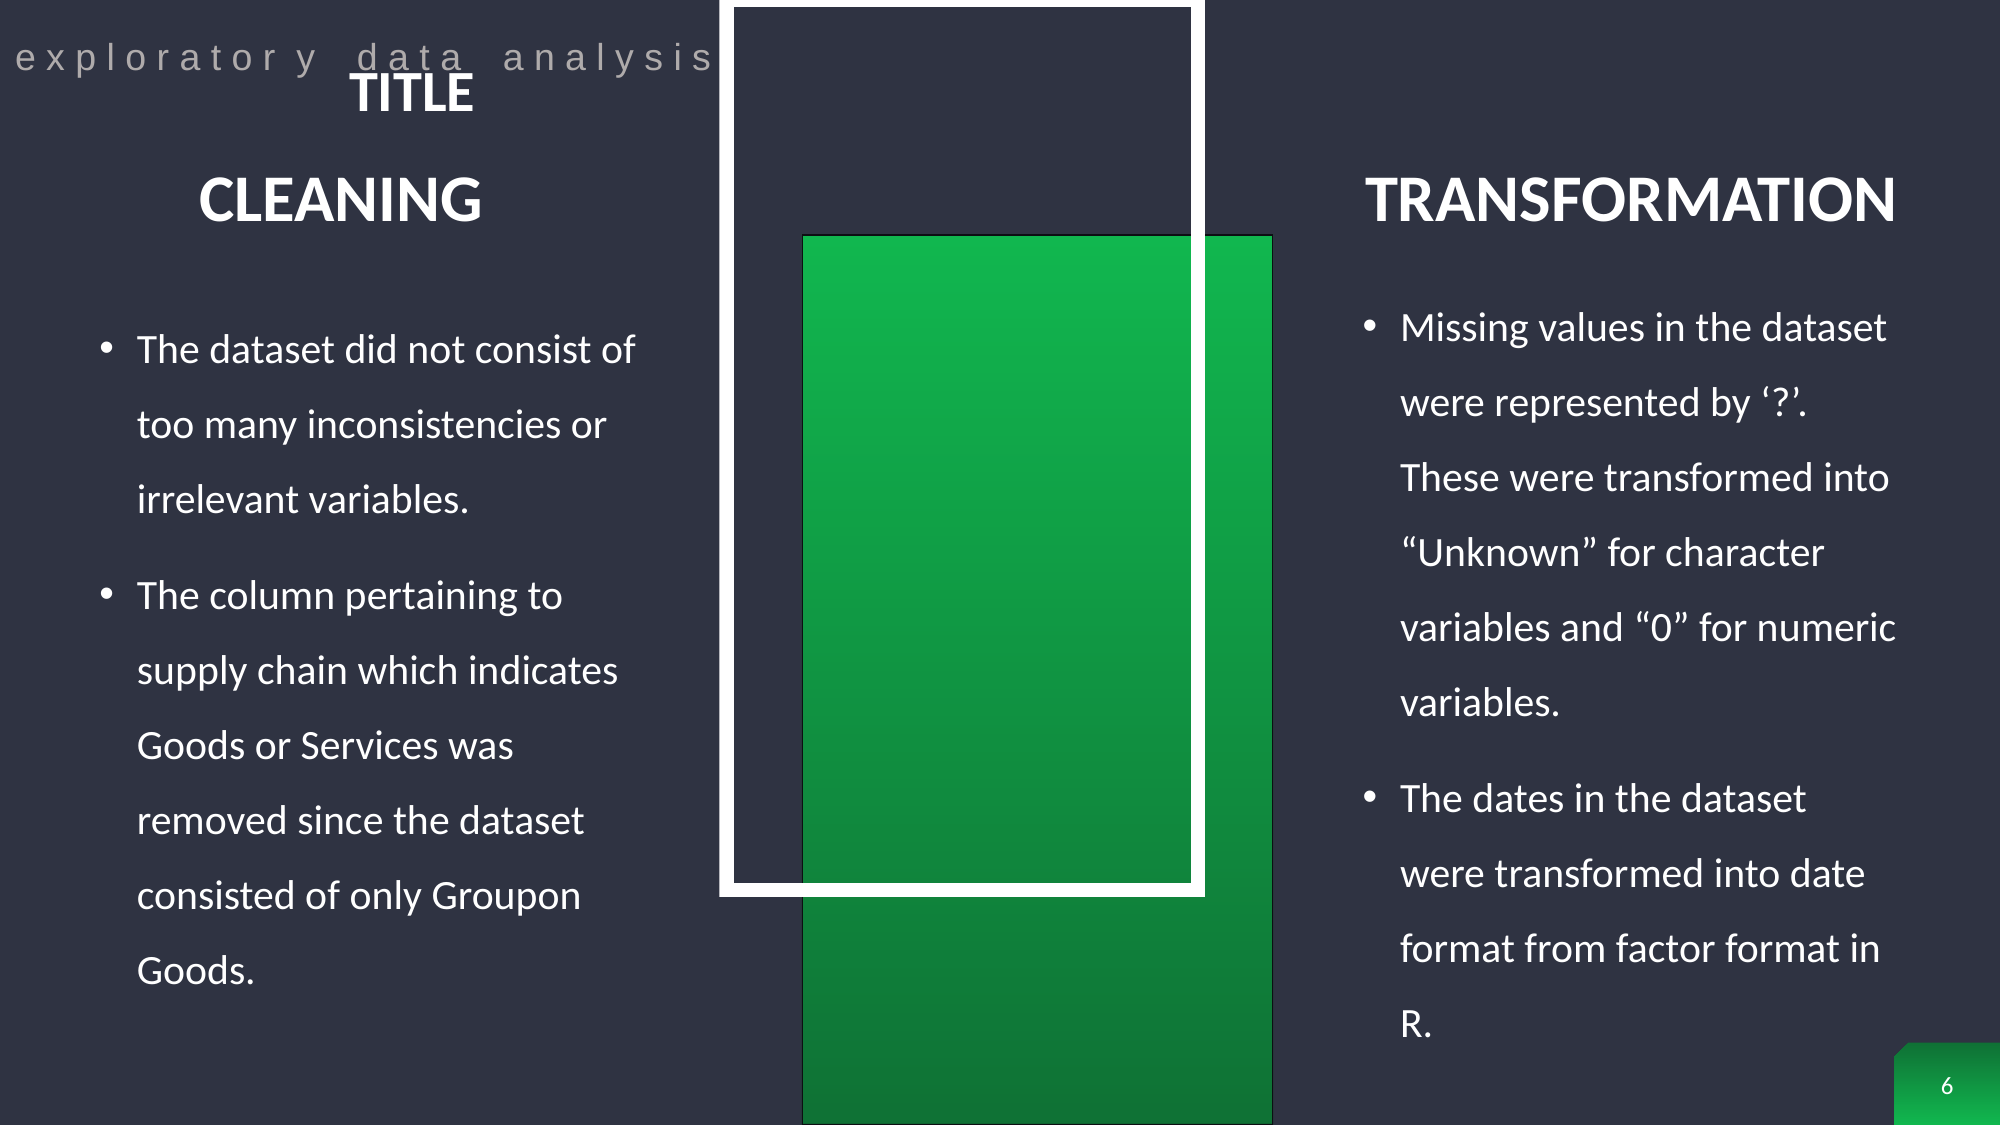

e x p l o r a t o r  y    d a t a    a n a l y s i s
# Title
CLEANING
TRANSFORMATION
Missing values in the dataset were represented by ‘?’. These were transformed into “Unknown” for character variables and “0” for numeric variables.
The dates in the dataset were transformed into date format from factor format in R.
The dataset did not consist of too many inconsistencies or irrelevant variables.
The column pertaining to supply chain which indicates Goods or Services was removed since the dataset consisted of only Groupon Goods.
6